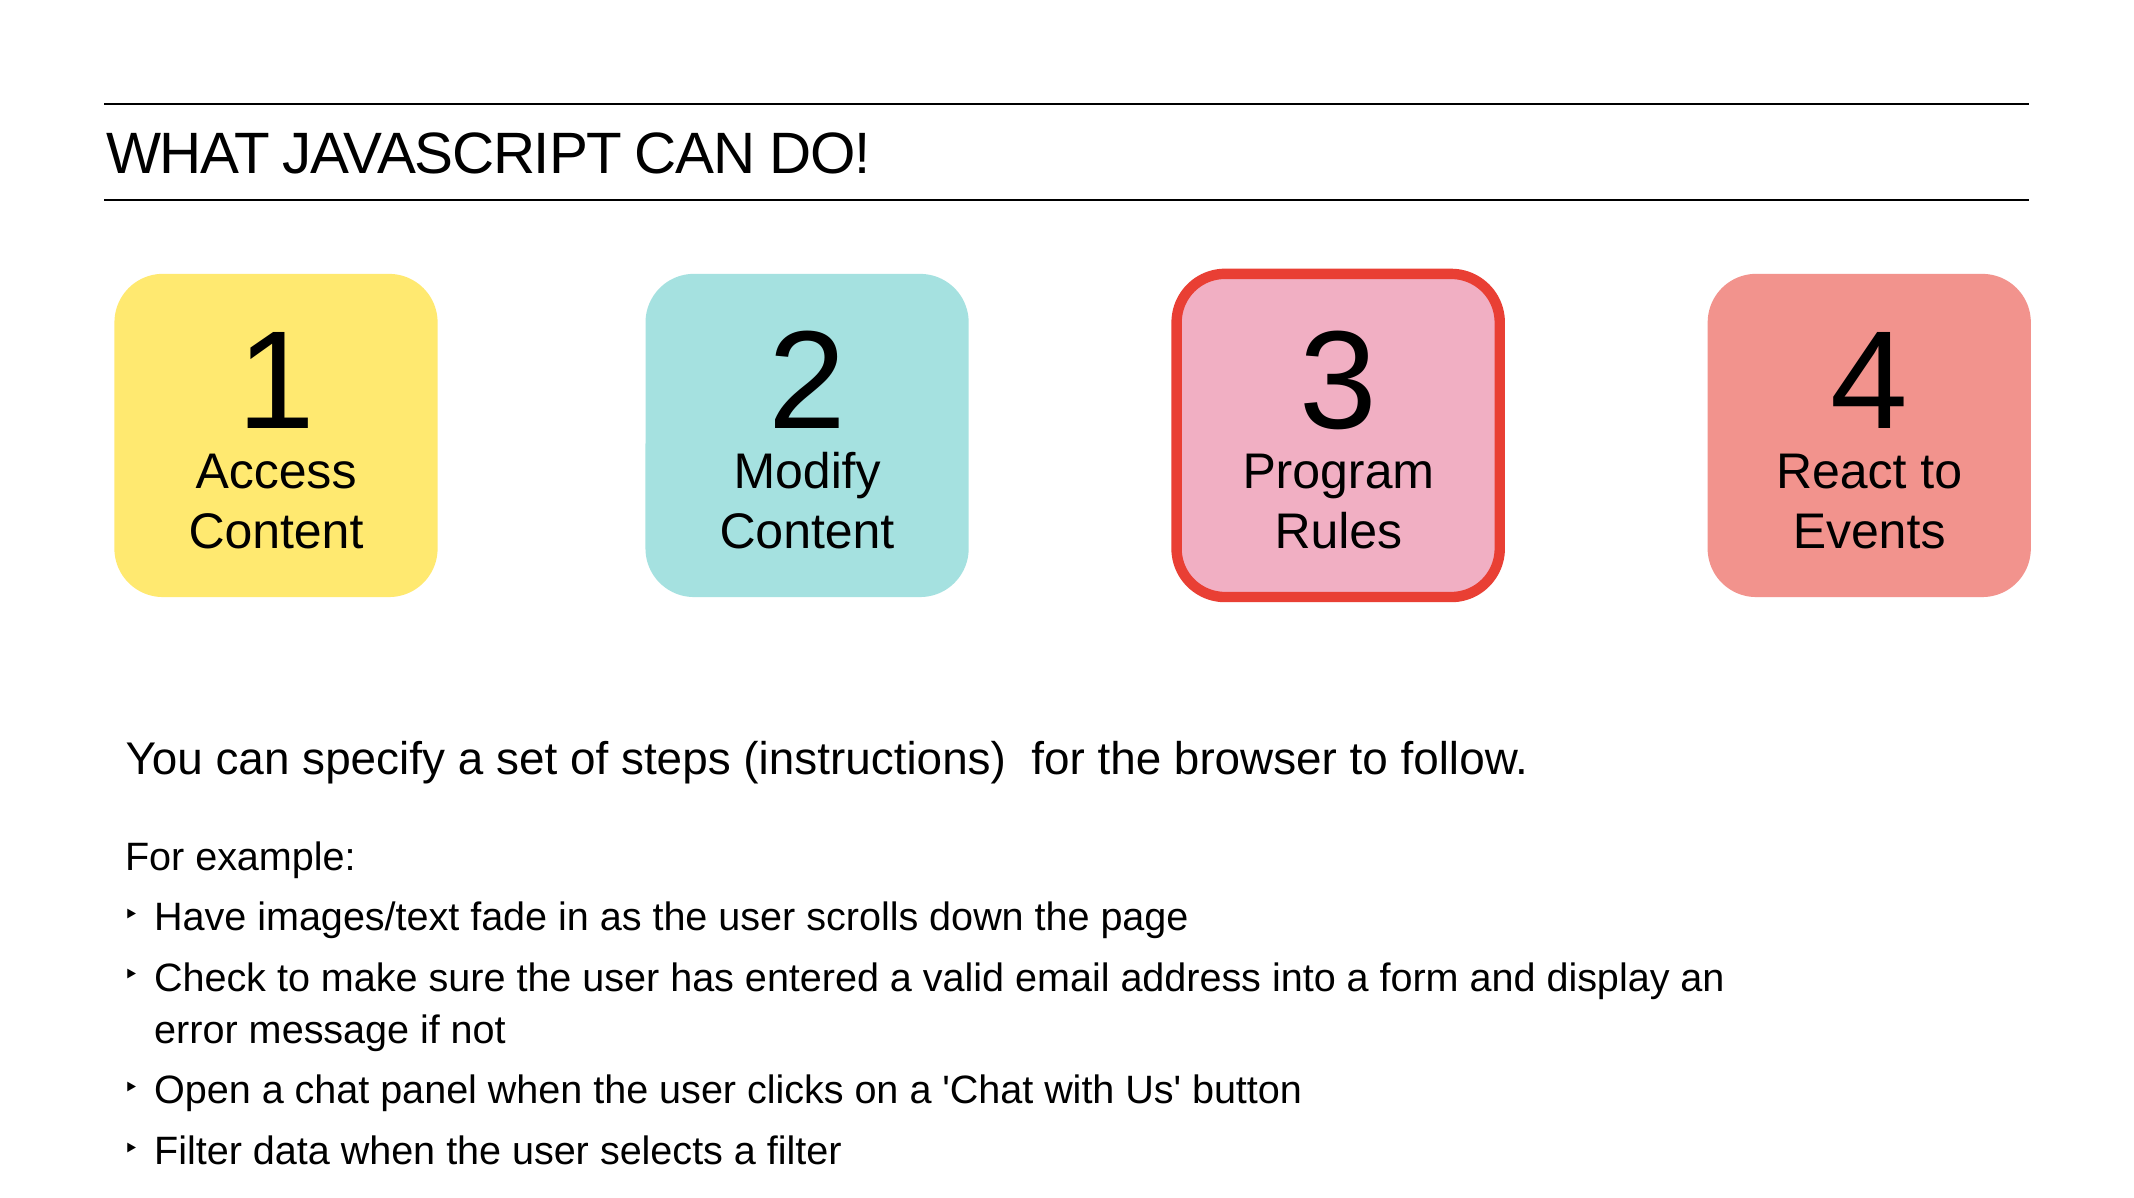

What Javascript Can Do!

1
2
3
4
Access
Content
Modify
Content
Program
Rules
React to
Events
You can specify a set of steps (instructions)  for the browser to follow.
For example:
Have images/text fade in as the user scrolls down the page
Check to make sure the user has entered a valid email address into a form and display an error message if not
Open a chat panel when the user clicks on a 'Chat with Us' button
Filter data when the user selects a filter